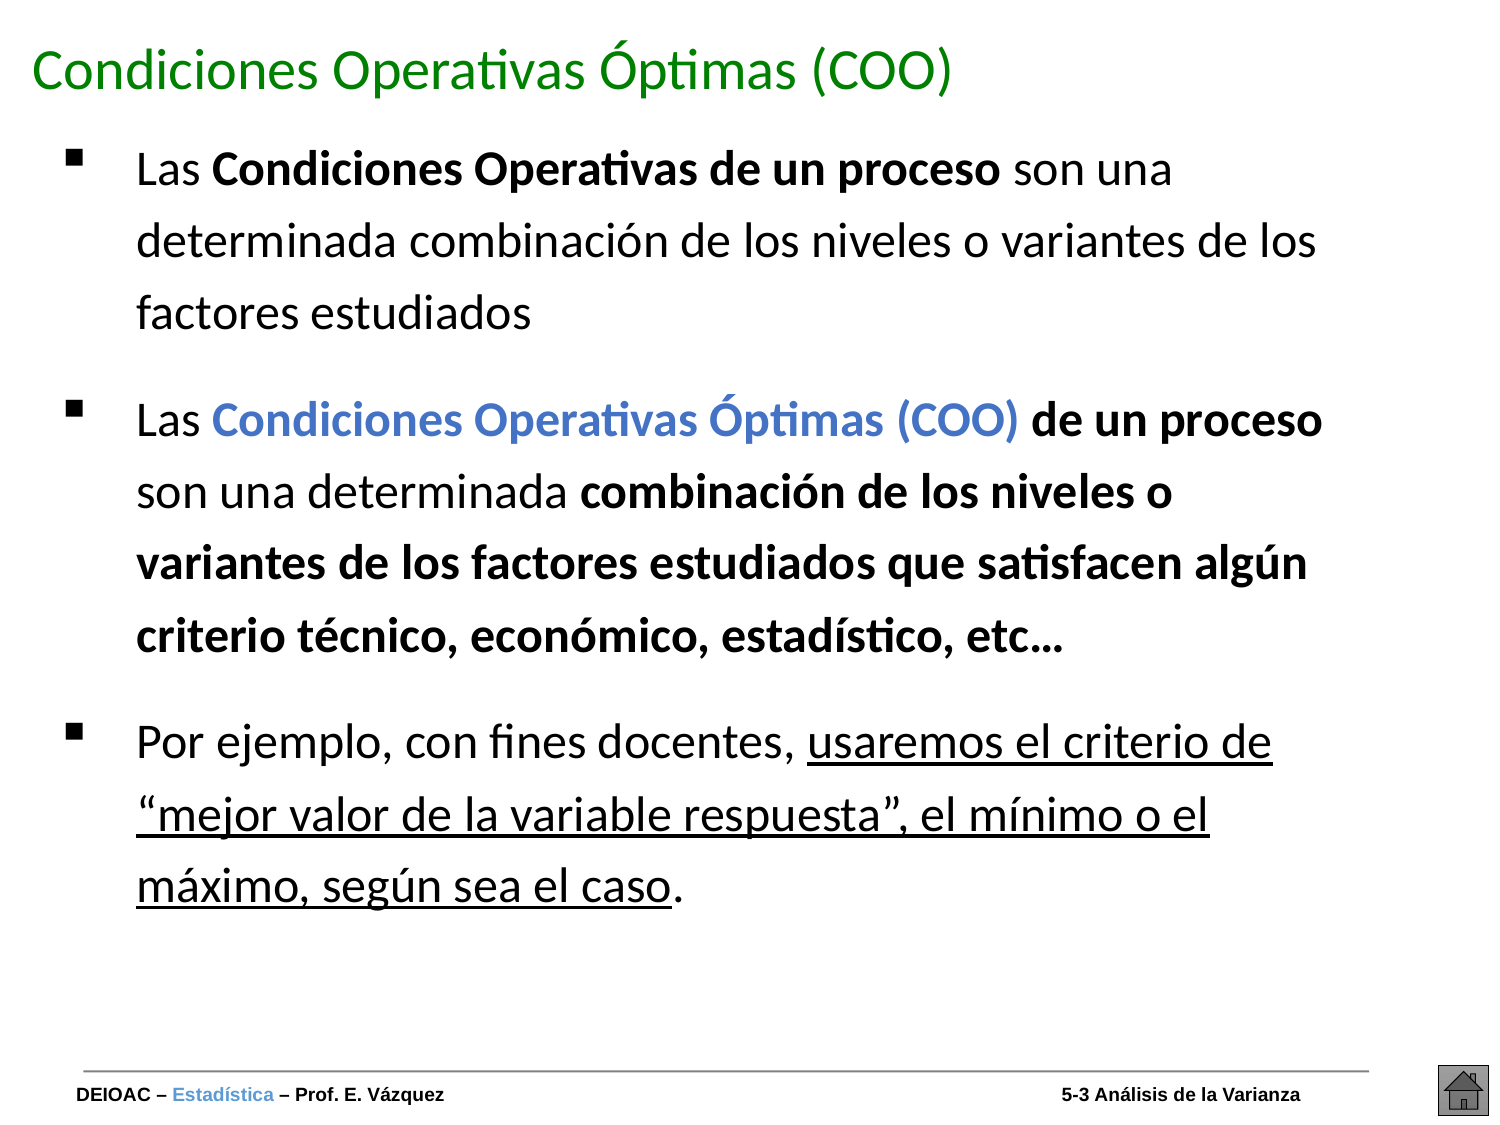

# Condiciones Operativas Óptimas (COO)
Las Condiciones Operativas de un proceso son una determinada combinación de los niveles o variantes de los factores estudiados
Las Condiciones Operativas Óptimas (COO) de un proceso son una determinada combinación de los niveles o variantes de los factores estudiados que satisfacen algún criterio técnico, económico, estadístico, etc…
Por ejemplo, con fines docentes, usaremos el criterio de “mejor valor de la variable respuesta”, el mínimo o el máximo, según sea el caso.